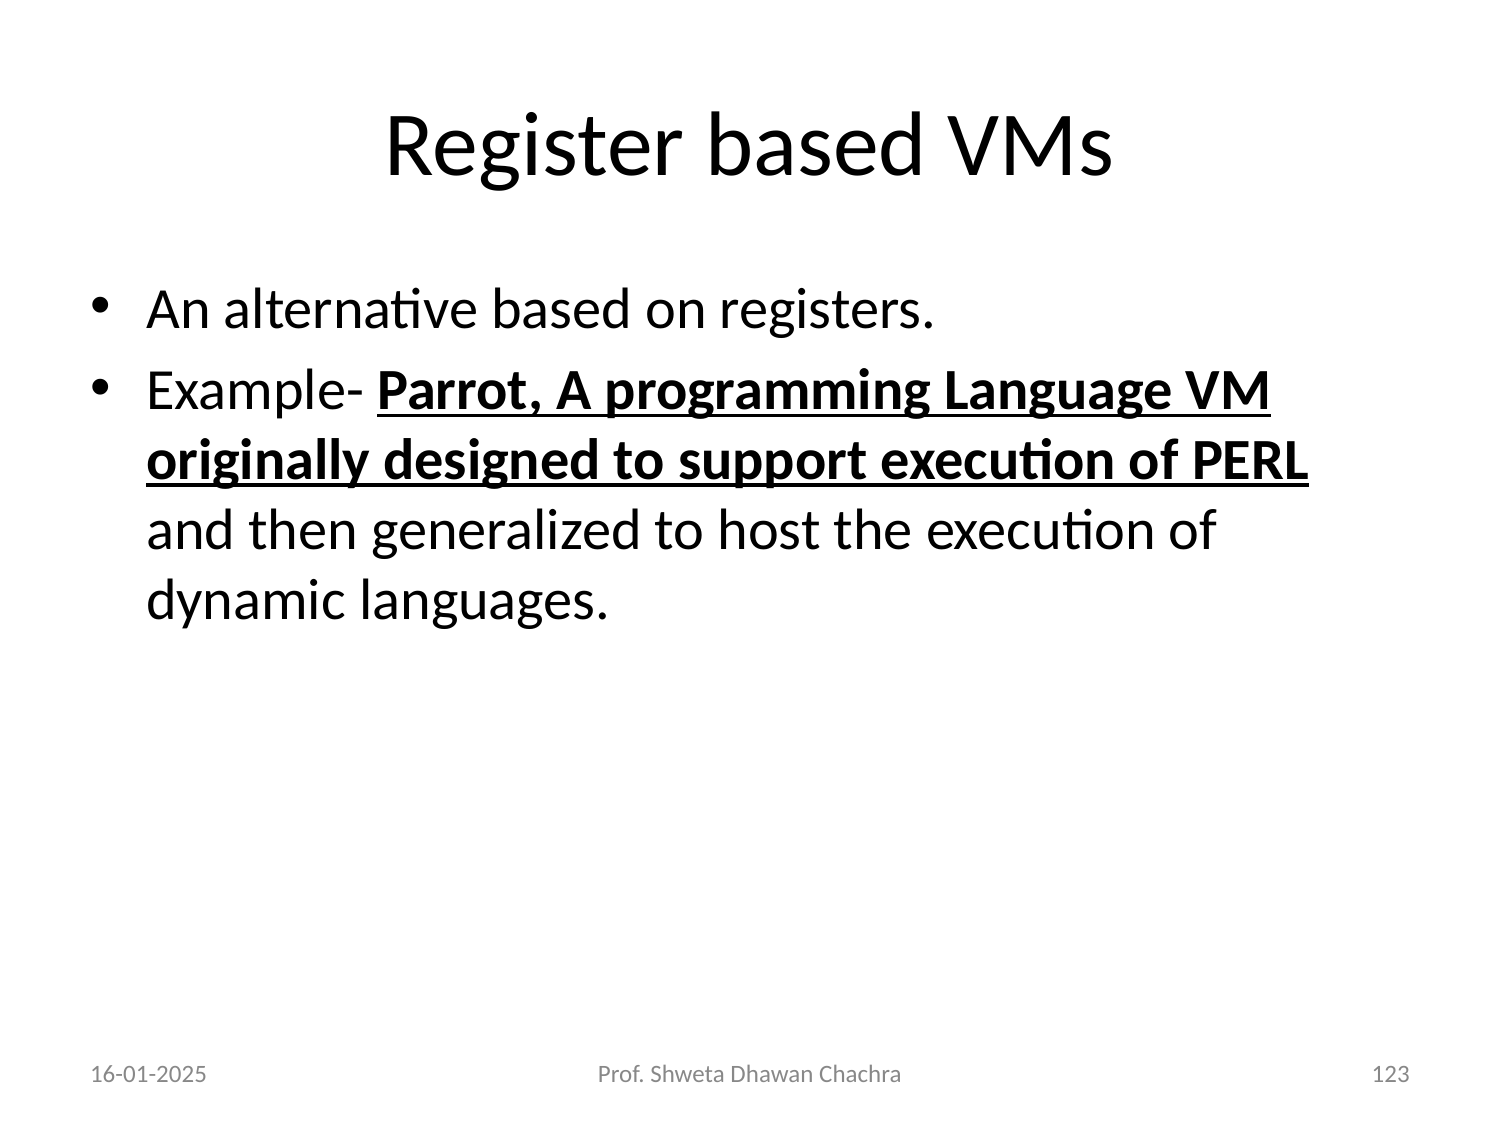

# Register based VMs
An alternative based on registers.
Example- Parrot, A programming Language VM originally designed to support execution of PERL and then generalized to host the execution of dynamic languages.
16-01-2025
Prof. Shweta Dhawan Chachra
123